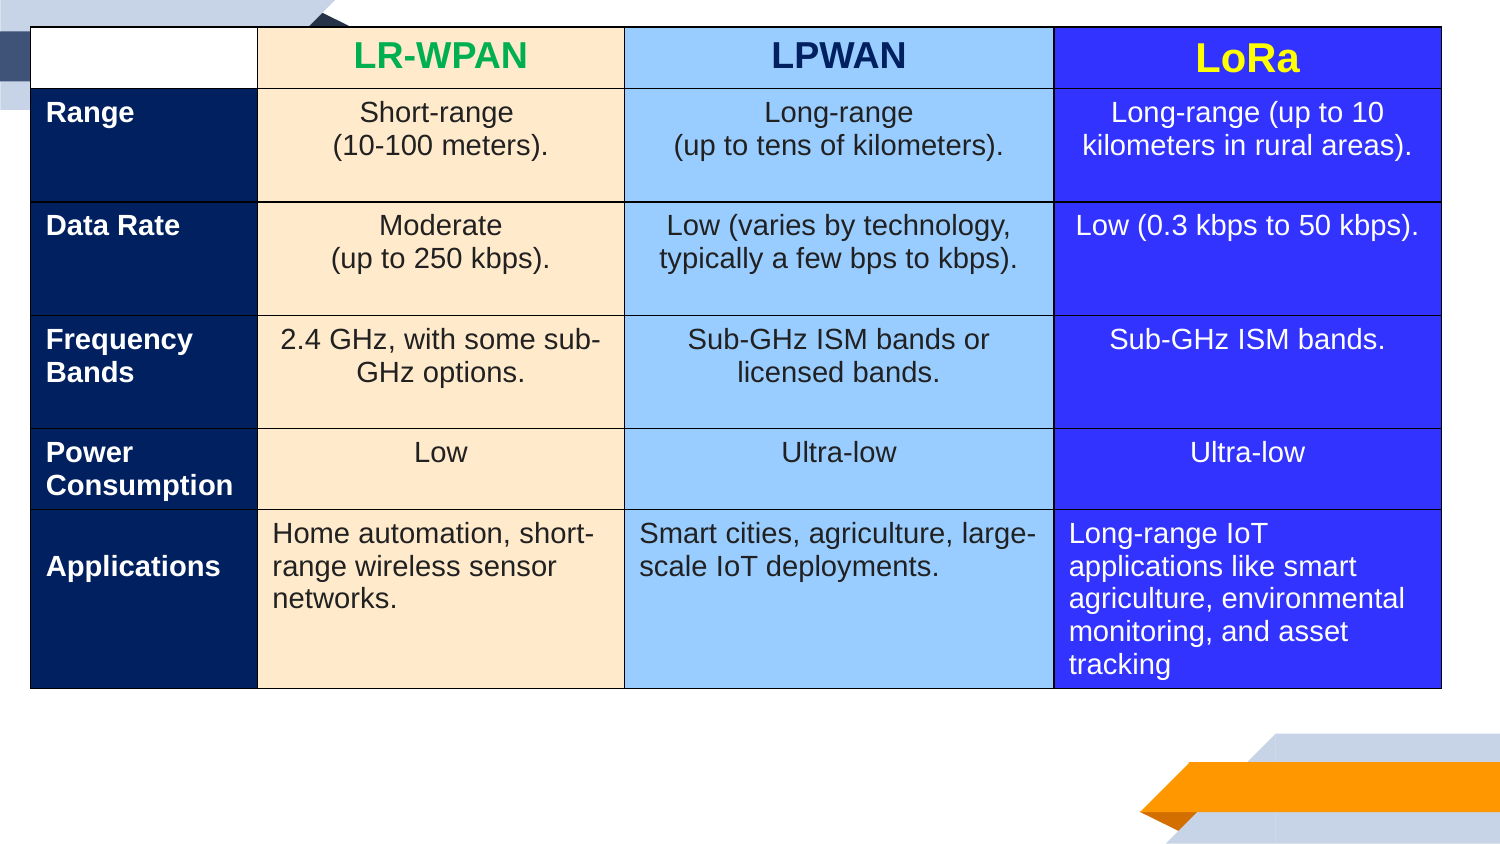

|  | LR-WPAN | LPWAN | LoRa |
| --- | --- | --- | --- |
| Range | Short-range (10-100 meters). | Long-range (up to tens of kilometers). | Long-range (up to 10 kilometers in rural areas). |
| Data Rate | Moderate (up to 250 kbps). | Low (varies by technology, typically a few bps to kbps). | Low (0.3 kbps to 50 kbps). |
| Frequency Bands | 2.4 GHz, with some sub-GHz options. | Sub-GHz ISM bands or licensed bands. | Sub-GHz ISM bands. |
| Power Consumption | Low | Ultra-low | Ultra-low |
| Applications | Home automation, short-range wireless sensor networks. | Smart cities, agriculture, large-scale IoT deployments. | Long-range IoT applications like smart agriculture, environmental monitoring, and asset tracking |